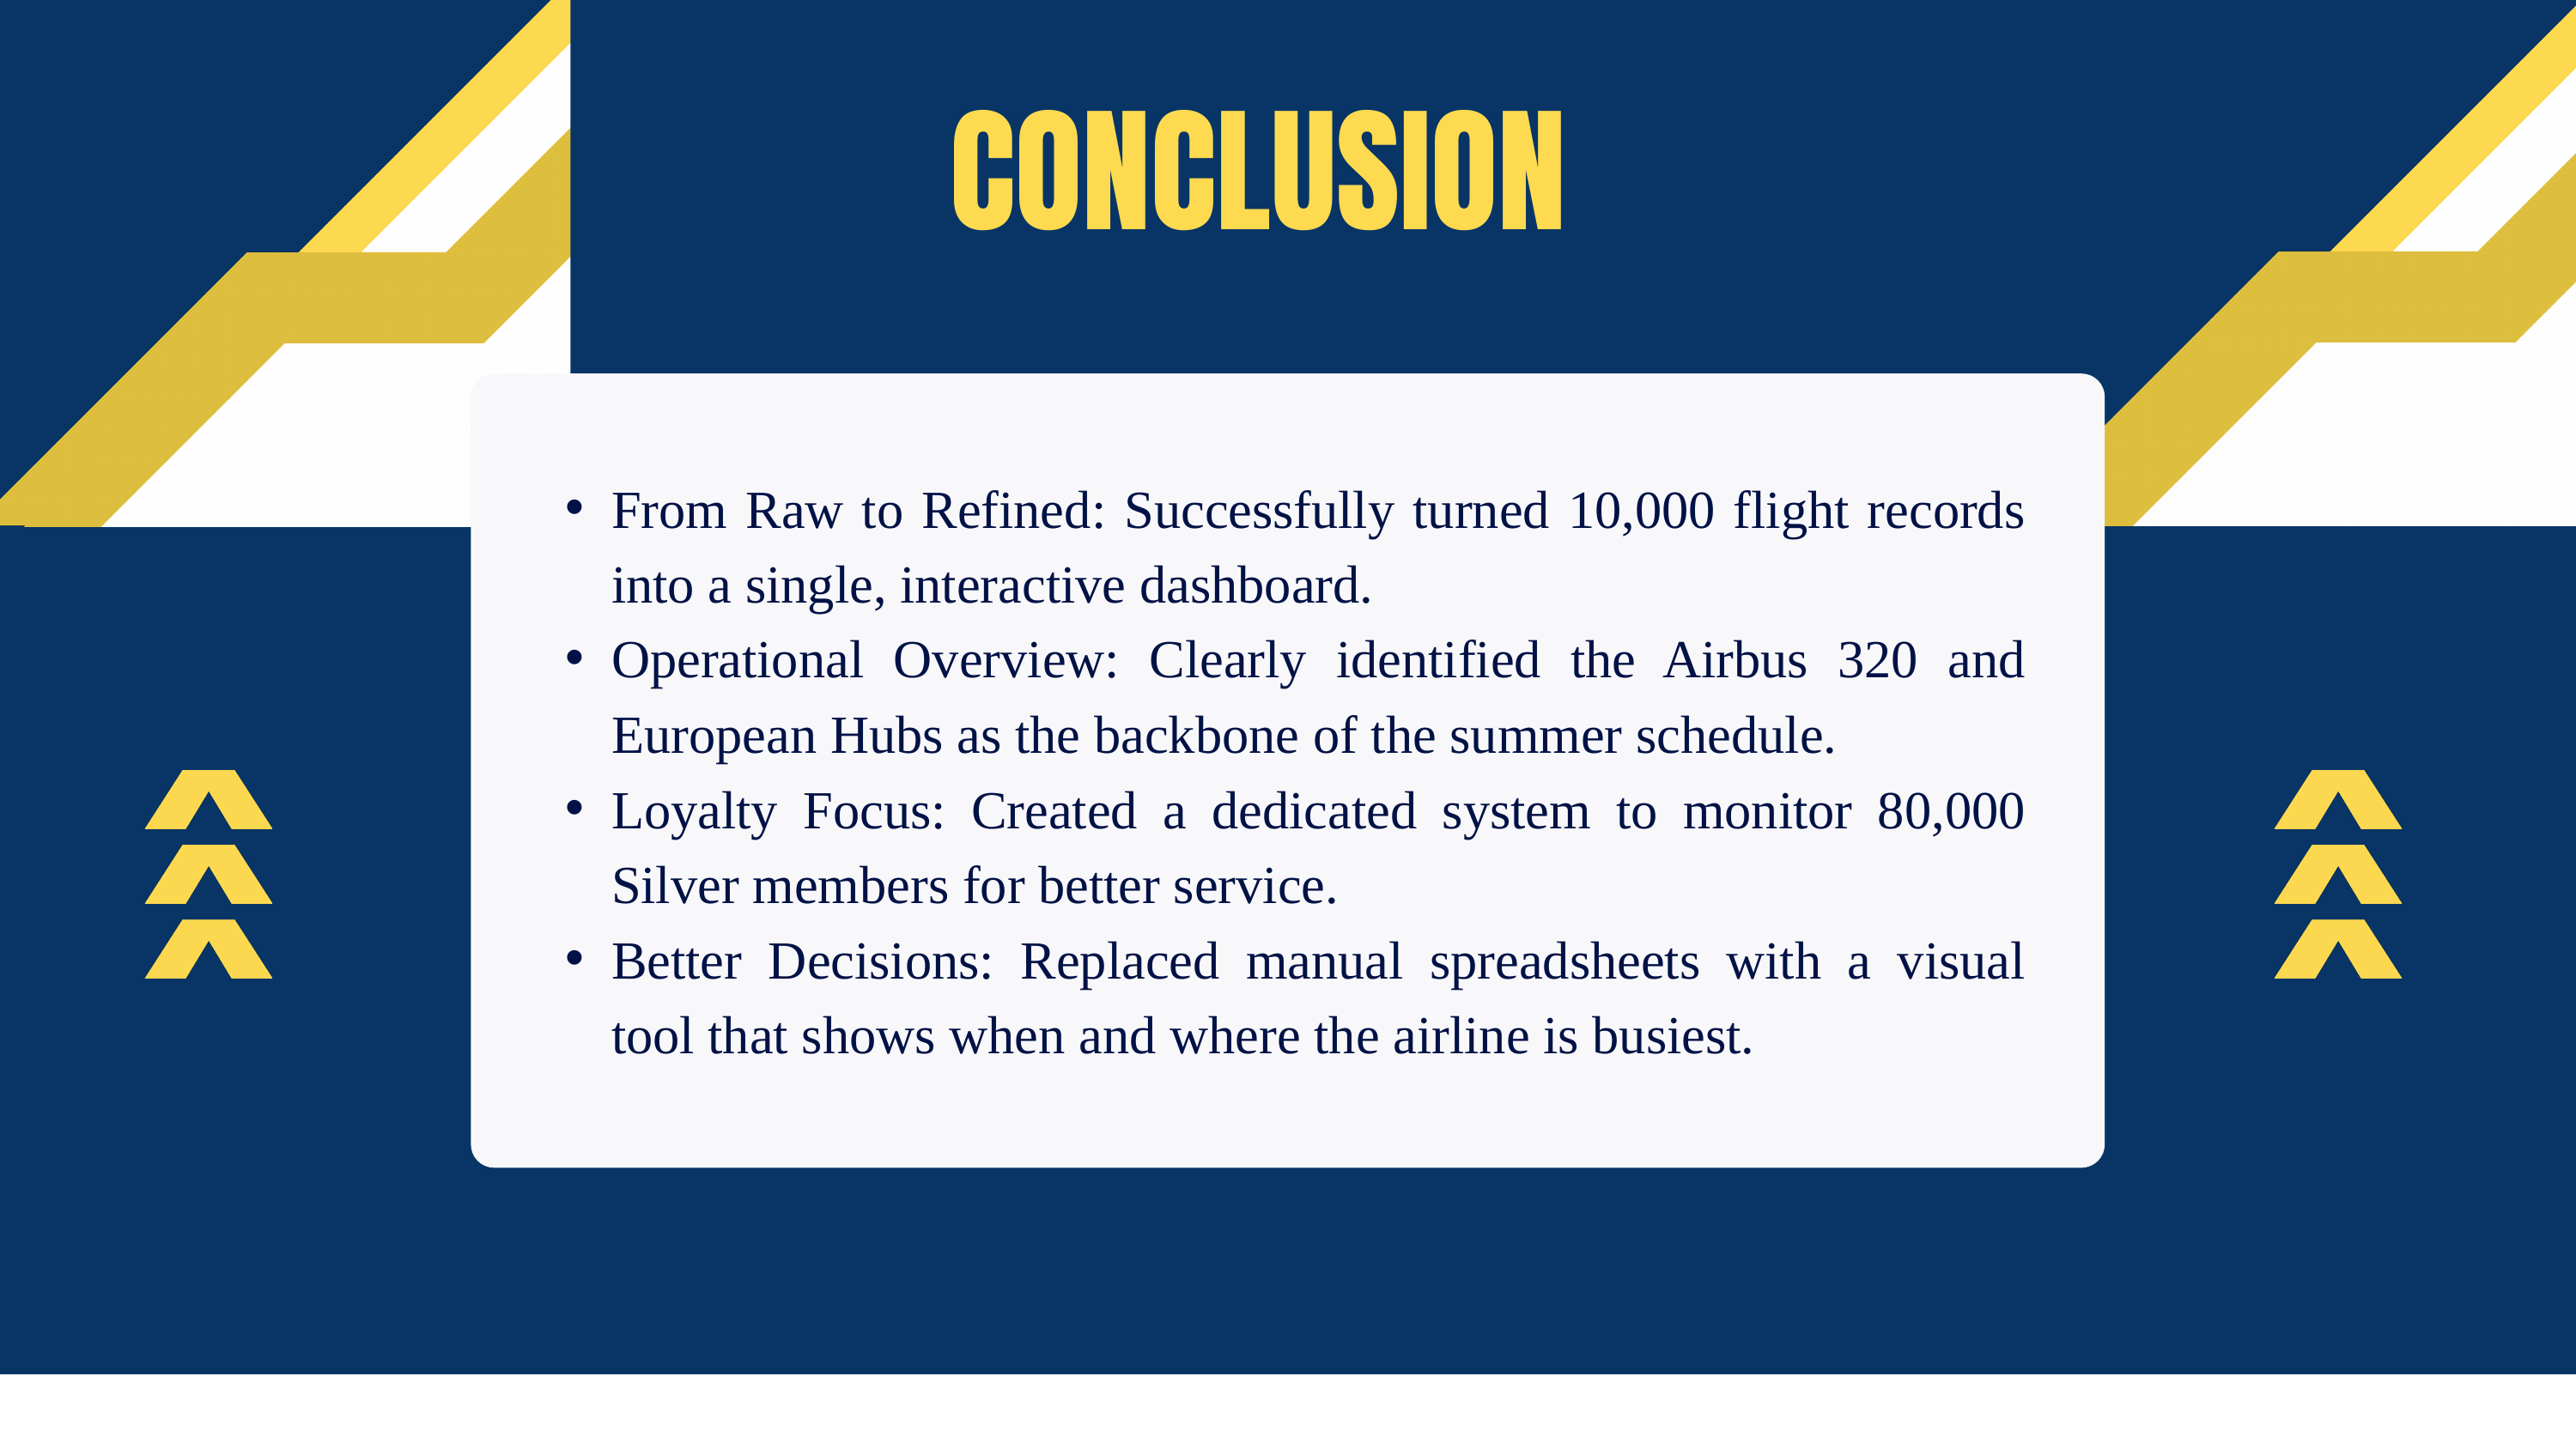

CONCLUSION

From Raw to Refined: Successfully turned 10,000 flight records into a single, interactive dashboard.
Operational Overview: Clearly identified the Airbus 320 and European Hubs as the backbone of the summer schedule.
Loyalty Focus: Created a dedicated system to monitor 80,000 Silver members for better service.
Better Decisions: Replaced manual spreadsheets with a visual tool that shows when and where the airline is busiest.